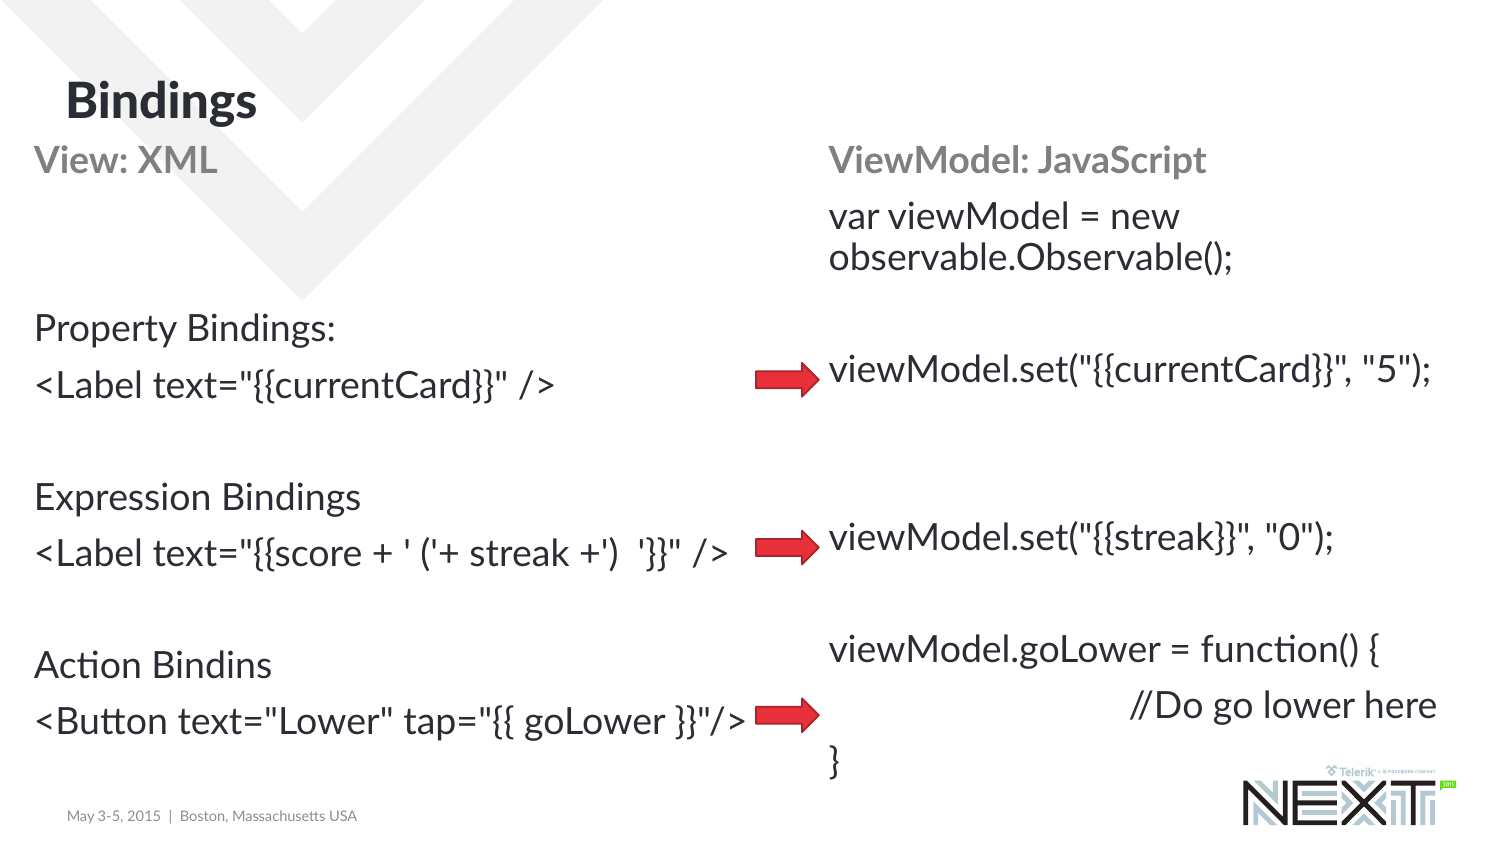

# Bindings
View: XML

Property Bindings:
<Label text="{{currentCard}}" />

Expression Bindings
<Label text="{{score + ' ('+ streak +')  '}}" />

Action Bindins
<Button text="Lower" tap="{{ goLower }}"/>
ViewModel: JavaScript
var viewModel = new observable.Observable();

viewModel.set("{{currentCard}}", "5");

viewModel.set("{{streak}}", "0");

viewModel.goLower = function() {
		//Do go lower here
}